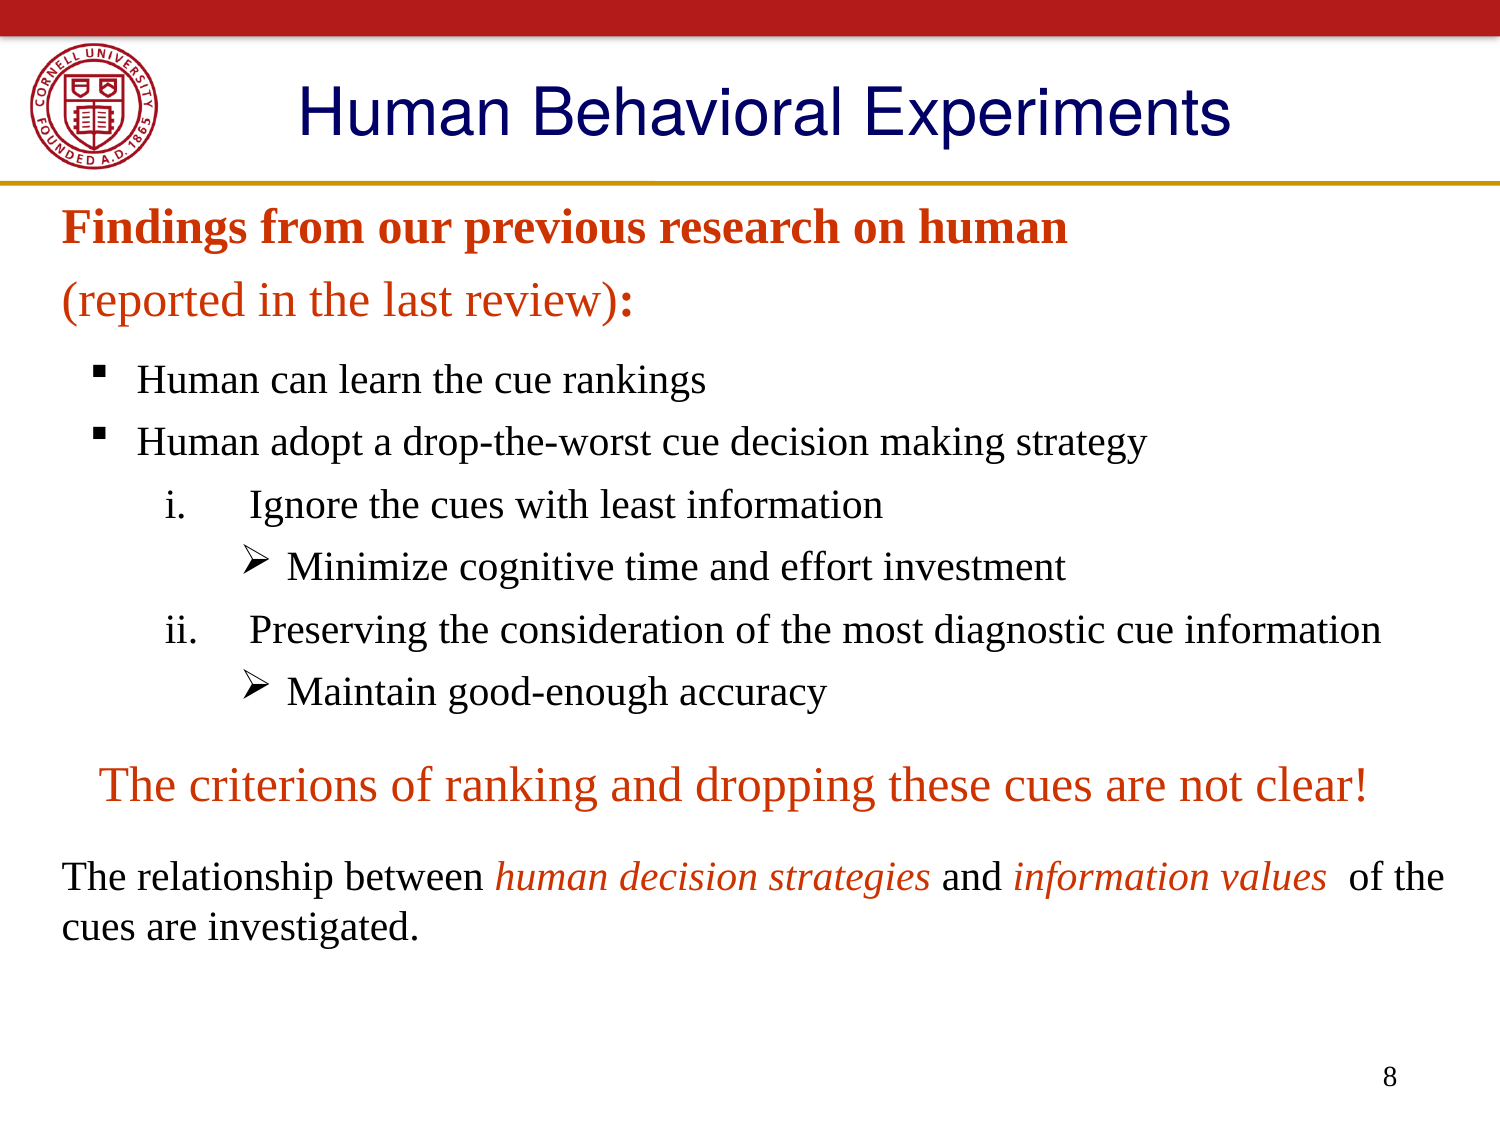

# Human Behavioral Experiments
	Findings from our previous research on human
	(reported in the last review):
Human can learn the cue rankings
Human adopt a drop-the-worst cue decision making strategy
Ignore the cues with least information
Minimize cognitive time and effort investment
Preserving the consideration of the most diagnostic cue information
Maintain good-enough accuracy
        The criterions of ranking and dropping these cues are not clear!
	The relationship between human decision strategies and information values  of the cues are investigated.
8